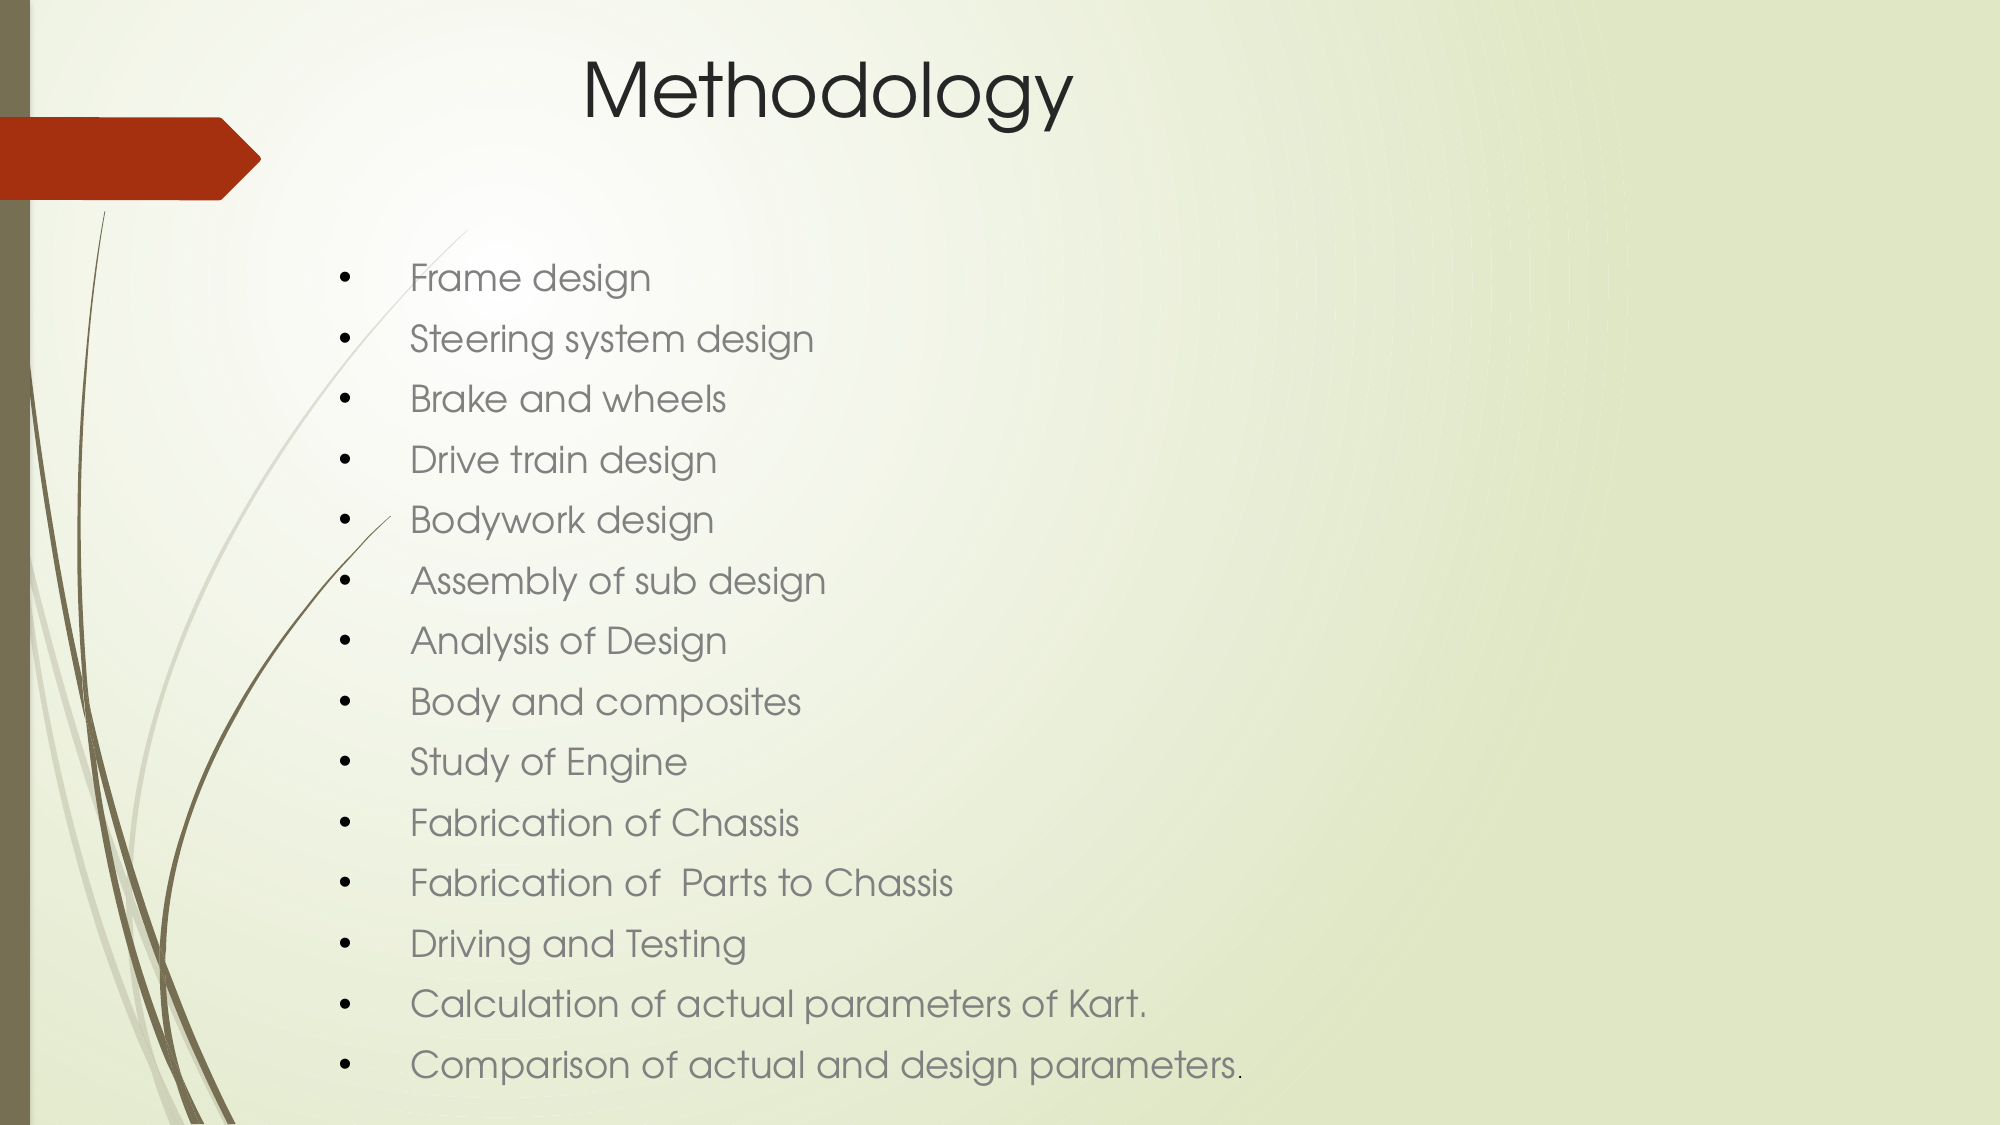

# Methodology
Frame design
Steering system design
Brake and wheels
Drive train design
Bodywork design
Assembly of sub design
Analysis of Design
Body and composites
Study of Engine
Fabrication of Chassis
Fabrication of  Parts to Chassis
Driving and Testing
Calculation of actual parameters of Kart.
Comparison of actual and design parameters.